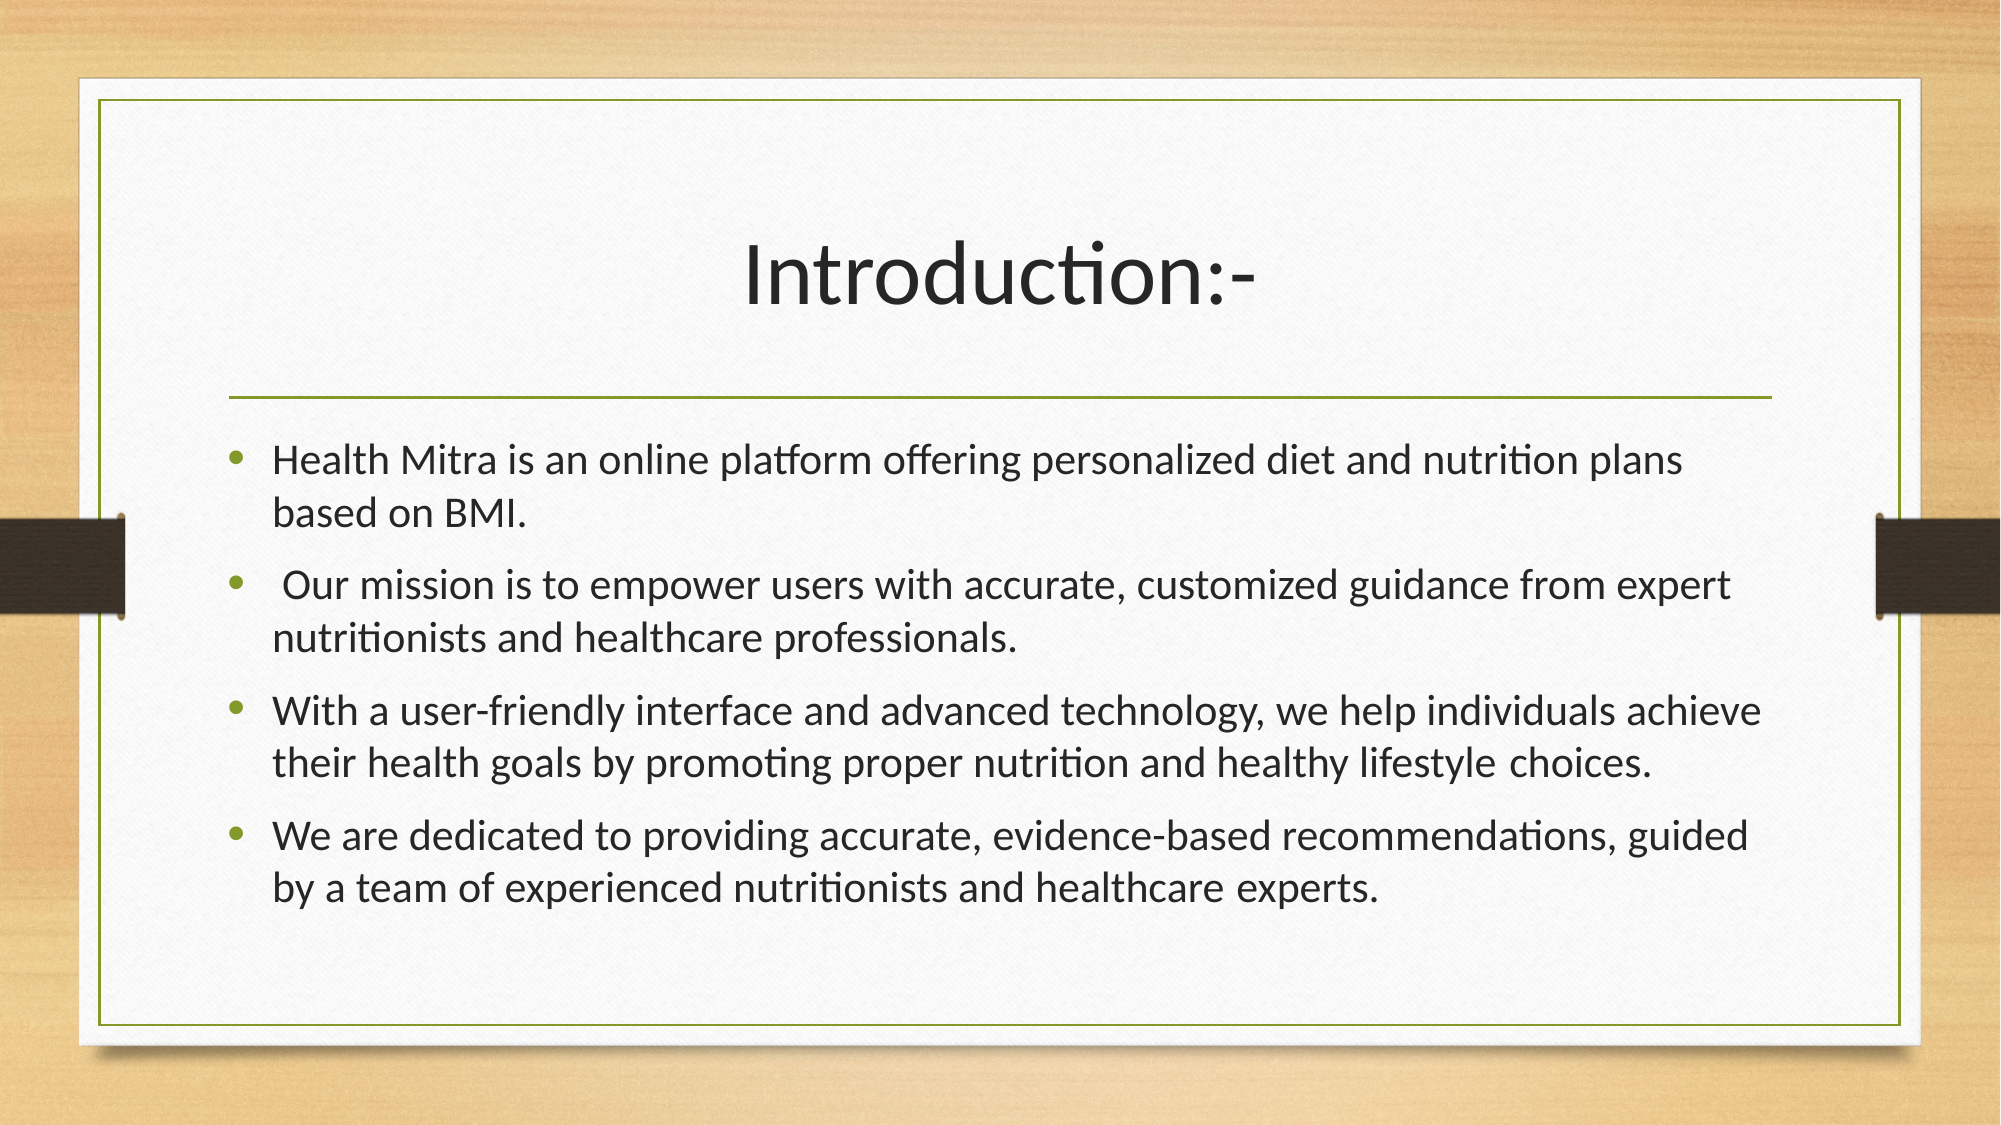

# Introduction:-
Health Mitra is an online platform offering personalized diet and nutrition plans based on BMI.
 Our mission is to empower users with accurate, customized guidance from expert nutritionists and healthcare professionals.
With a user-friendly interface and advanced technology, we help individuals achieve their health goals by promoting proper nutrition and healthy lifestyle choices.
We are dedicated to providing accurate, evidence-based recommendations, guided by a team of experienced nutritionists and healthcare experts.